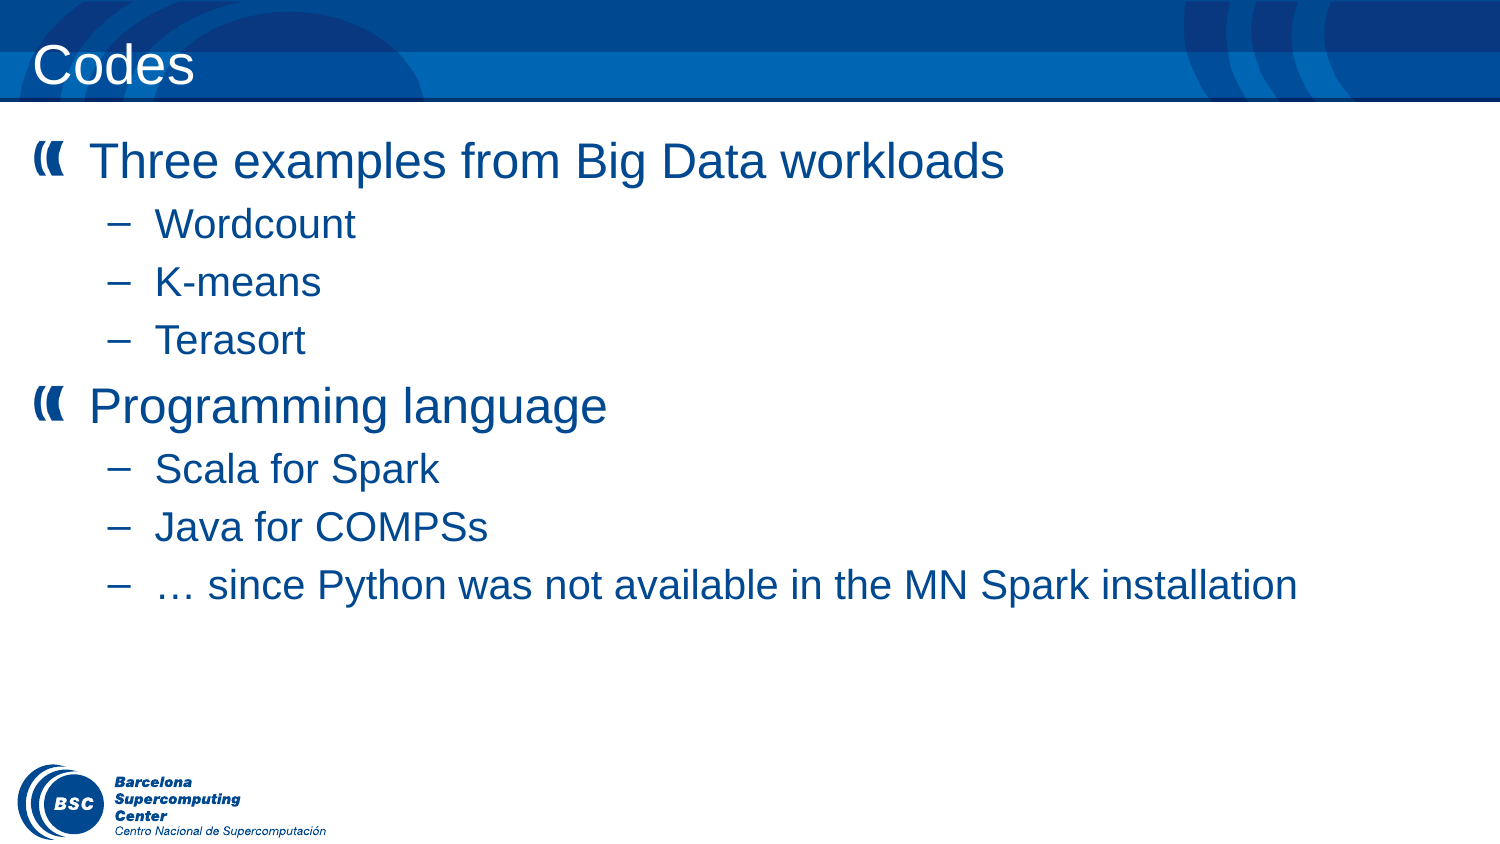

# Codes
Three examples from Big Data workloads
Wordcount
K-means
Terasort
Programming language
Scala for Spark
Java for COMPSs
… since Python was not available in the MN Spark installation